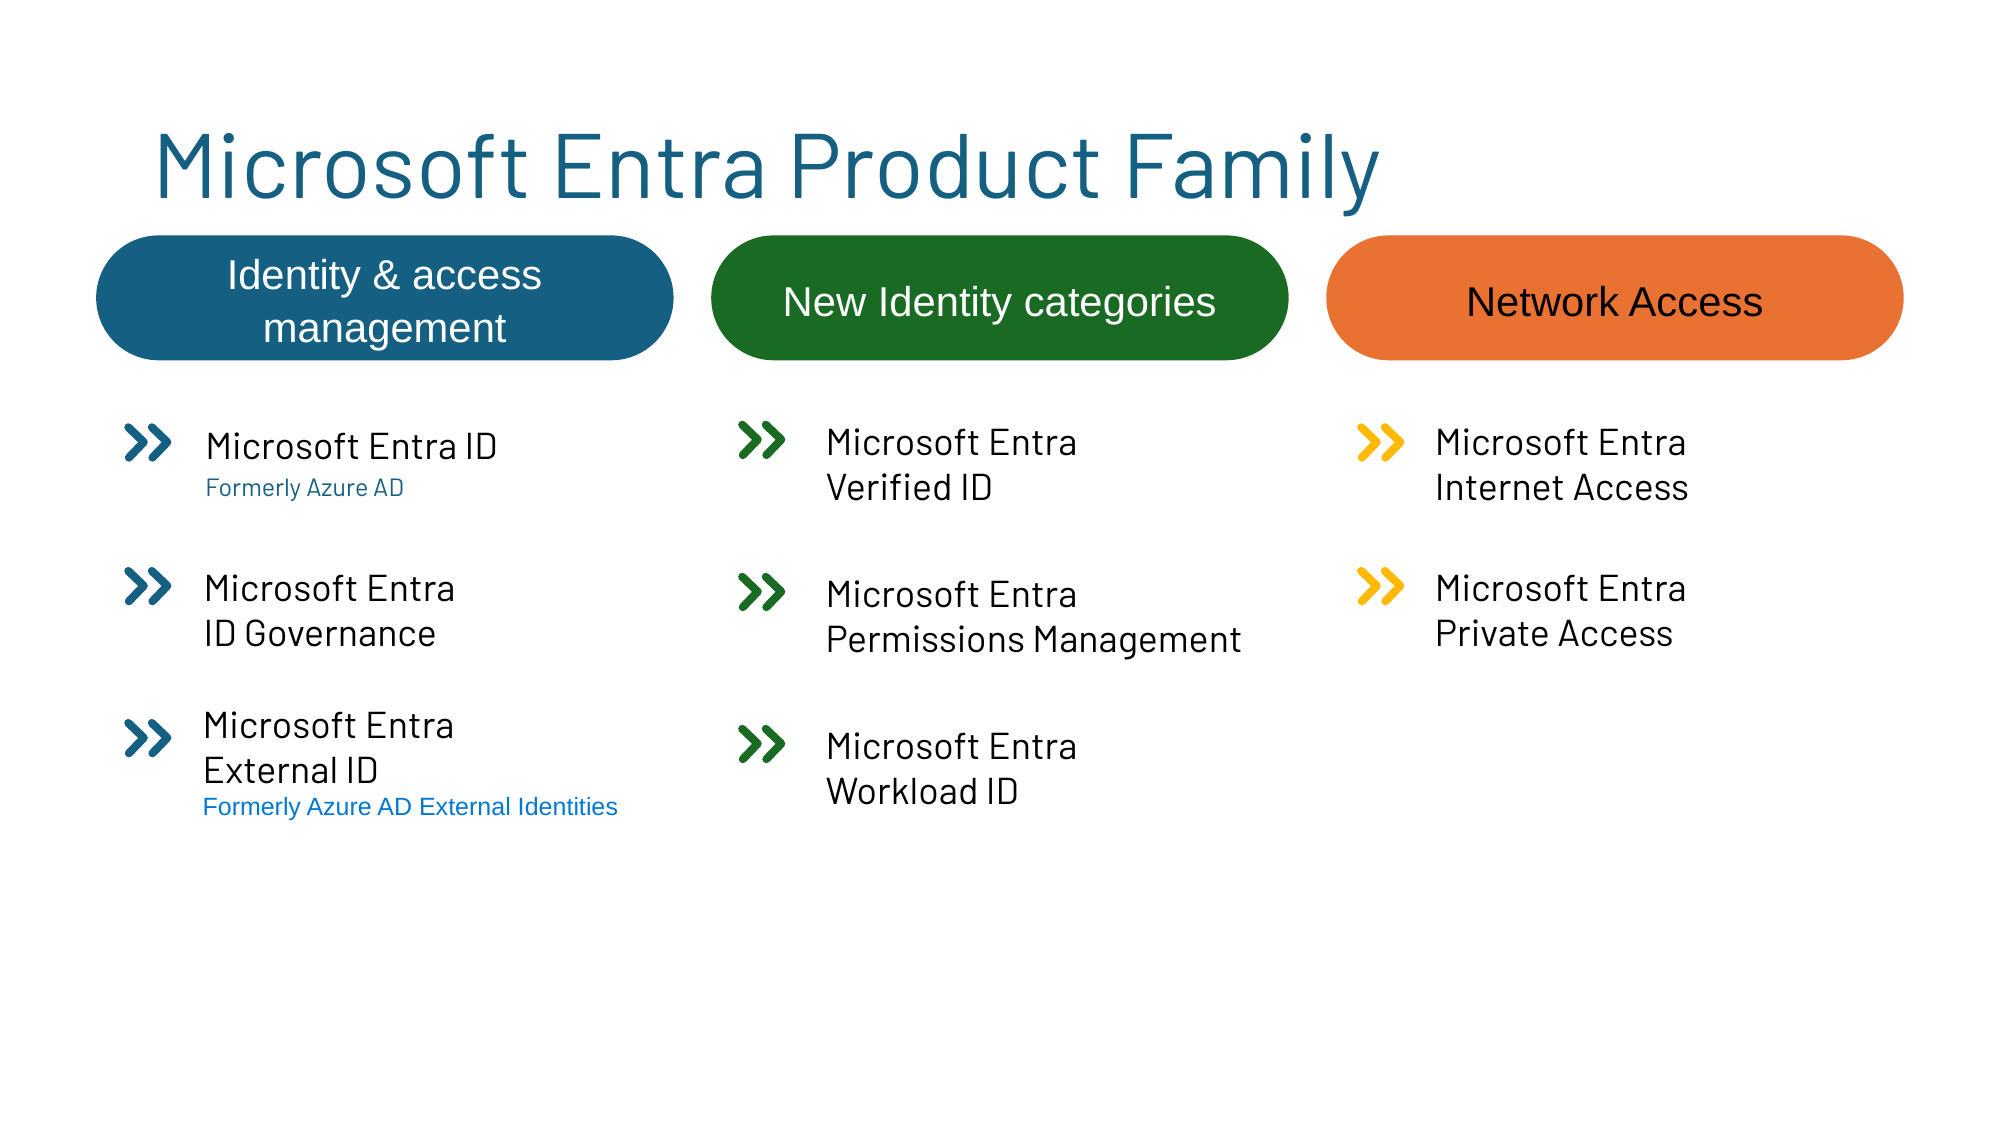

# Microsoft Entra Product Family
Identity & access management
New Identity categories
Network Access
Microsoft Entra
Verified ID
Microsoft Entra
Internet Access
Microsoft Entra ID
Formerly Azure AD

Microsoft Entra ID Governance
Microsoft Entra
Private Access
Microsoft Entra Permissions Management

Microsoft Entra
External ID
Formerly Azure AD External Identities
Microsoft Entra
Workload ID